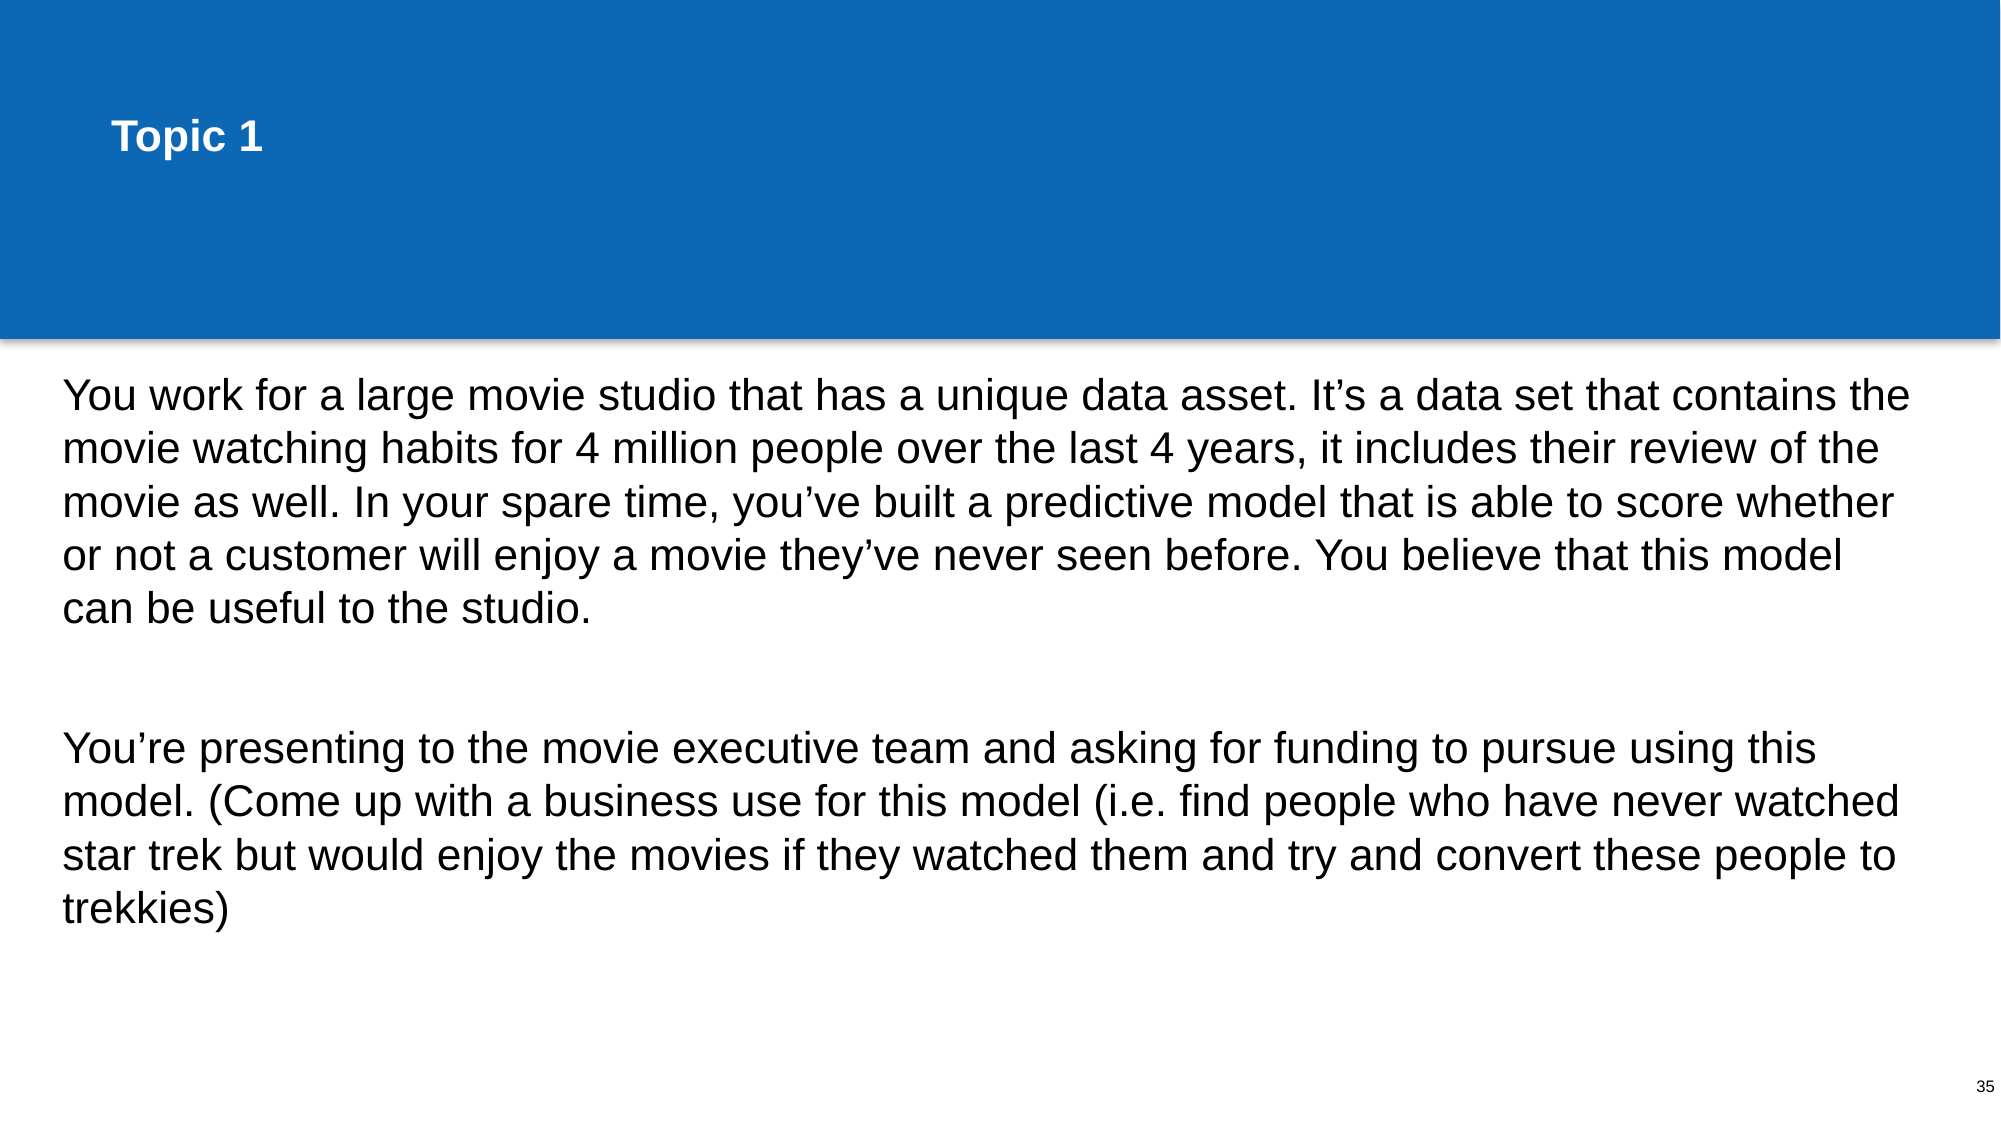

# Topic 1
You work for a large movie studio that has a unique data asset. It’s a data set that contains the movie watching habits for 4 million people over the last 4 years, it includes their review of the movie as well. In your spare time, you’ve built a predictive model that is able to score whether or not a customer will enjoy a movie they’ve never seen before. You believe that this model can be useful to the studio.

You’re presenting to the movie executive team and asking for funding to pursue using this model. (Come up with a business use for this model (i.e. find people who have never watched star trek but would enjoy the movies if they watched them and try and convert these people to trekkies)